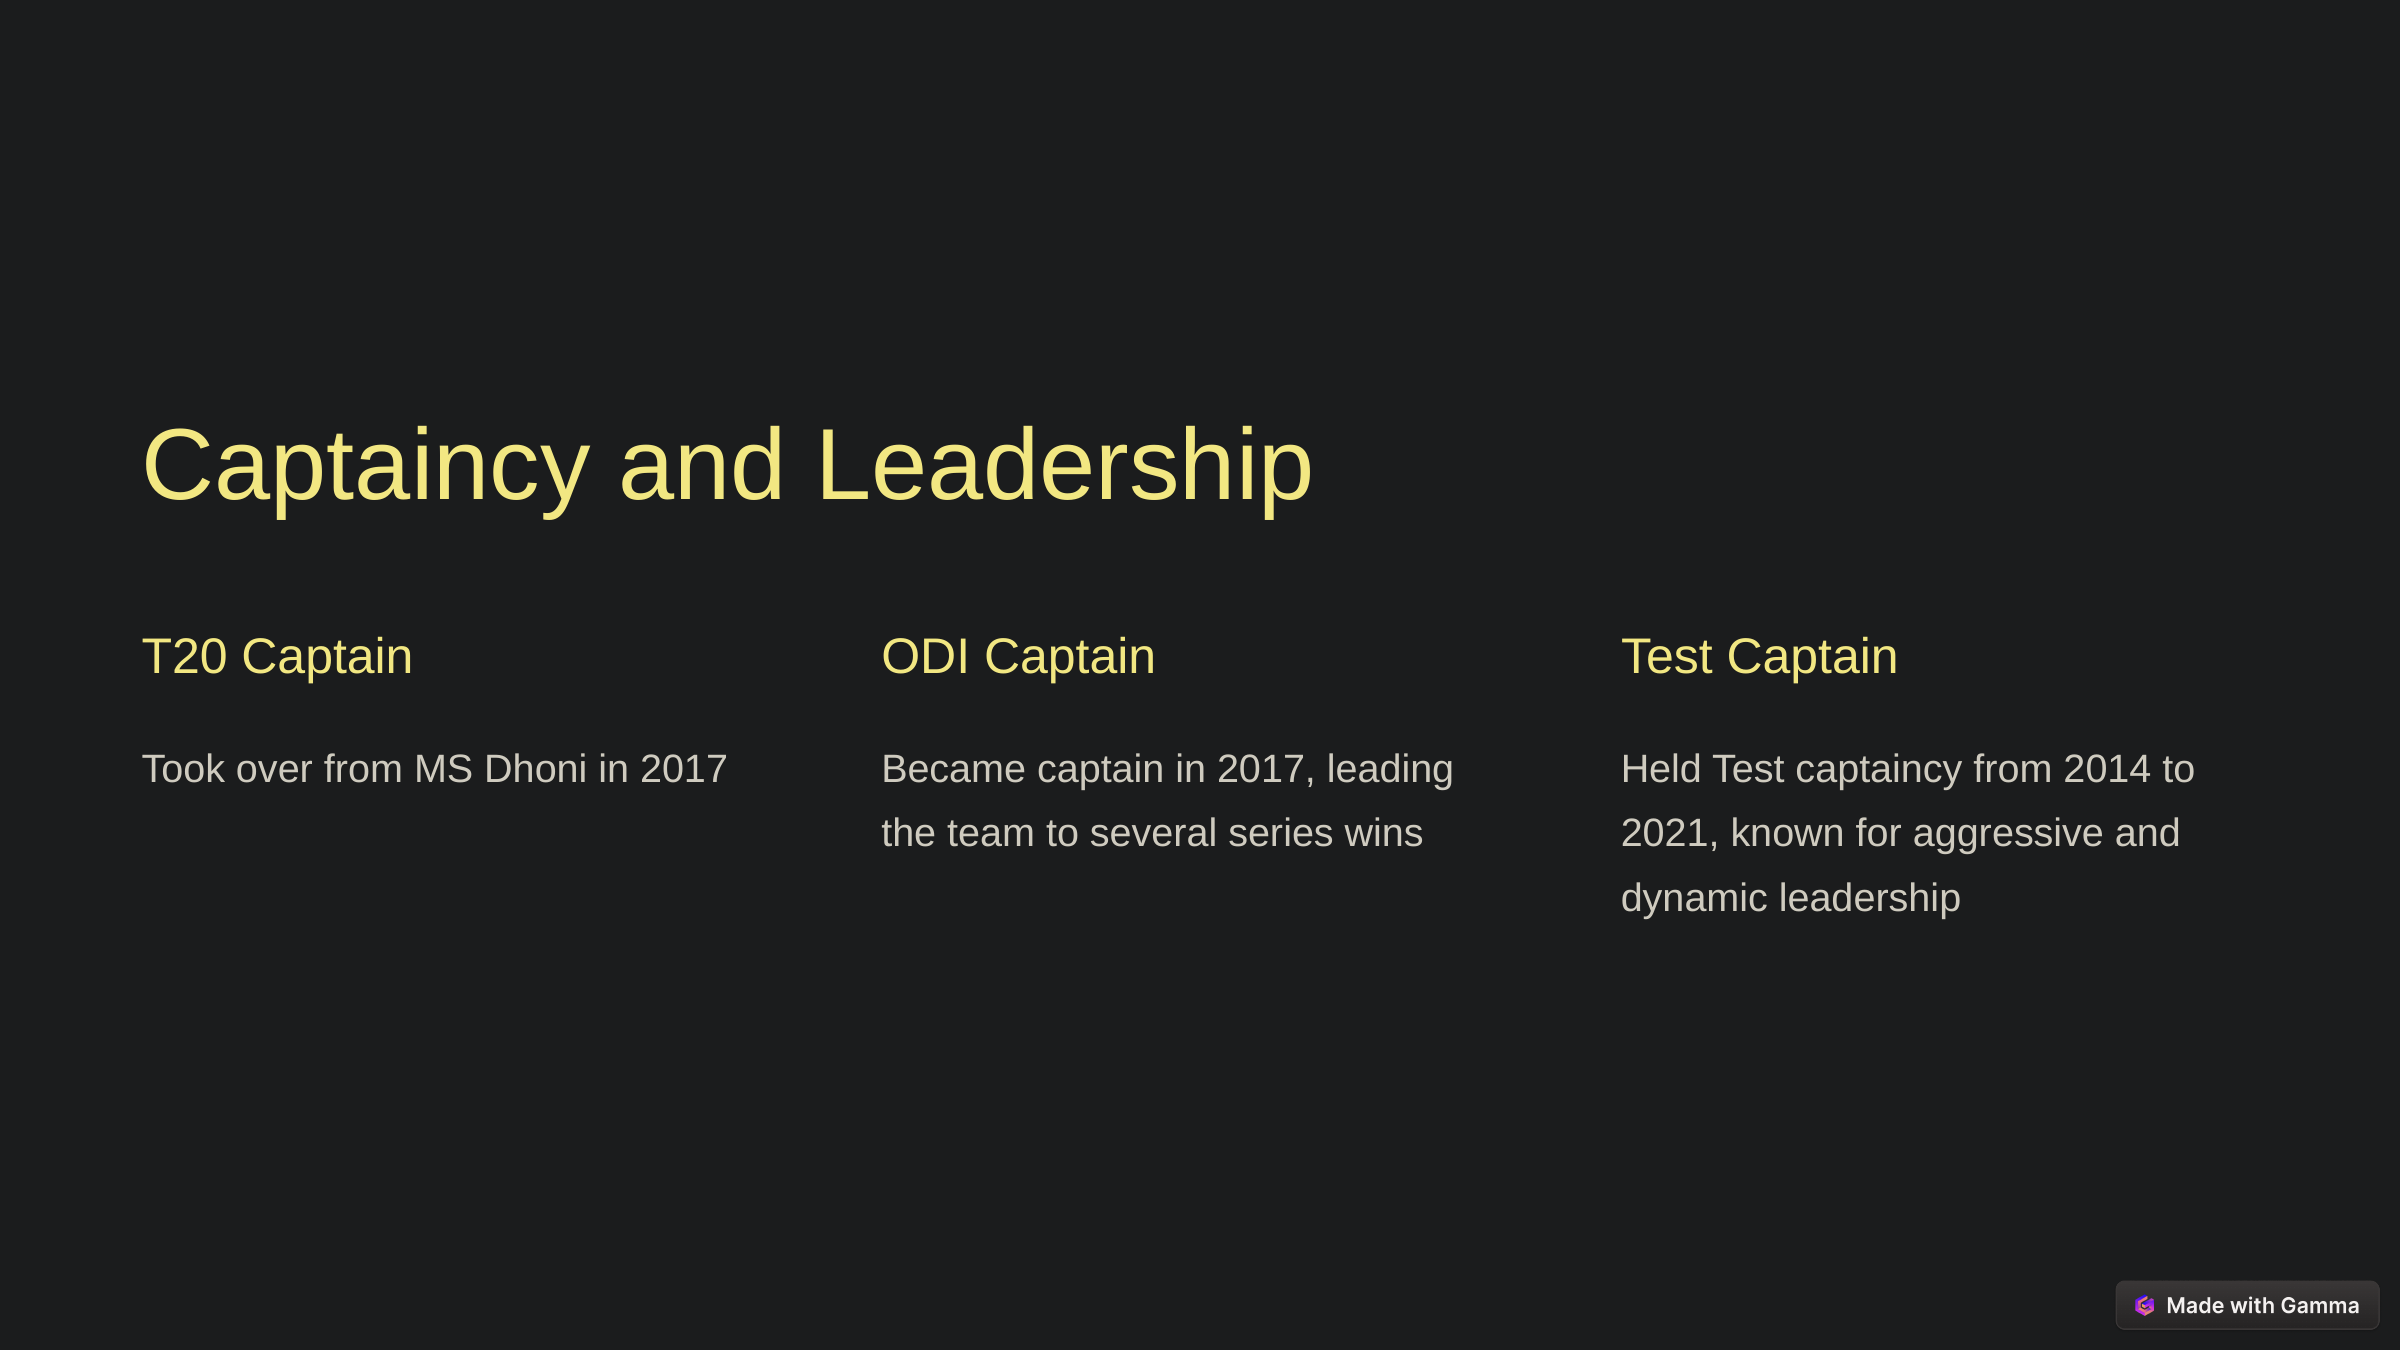

Captaincy and Leadership
T20 Captain
ODI Captain
Test Captain
Took over from MS Dhoni in 2017
Became captain in 2017, leading the team to several series wins
Held Test captaincy from 2014 to 2021, known for aggressive and dynamic leadership